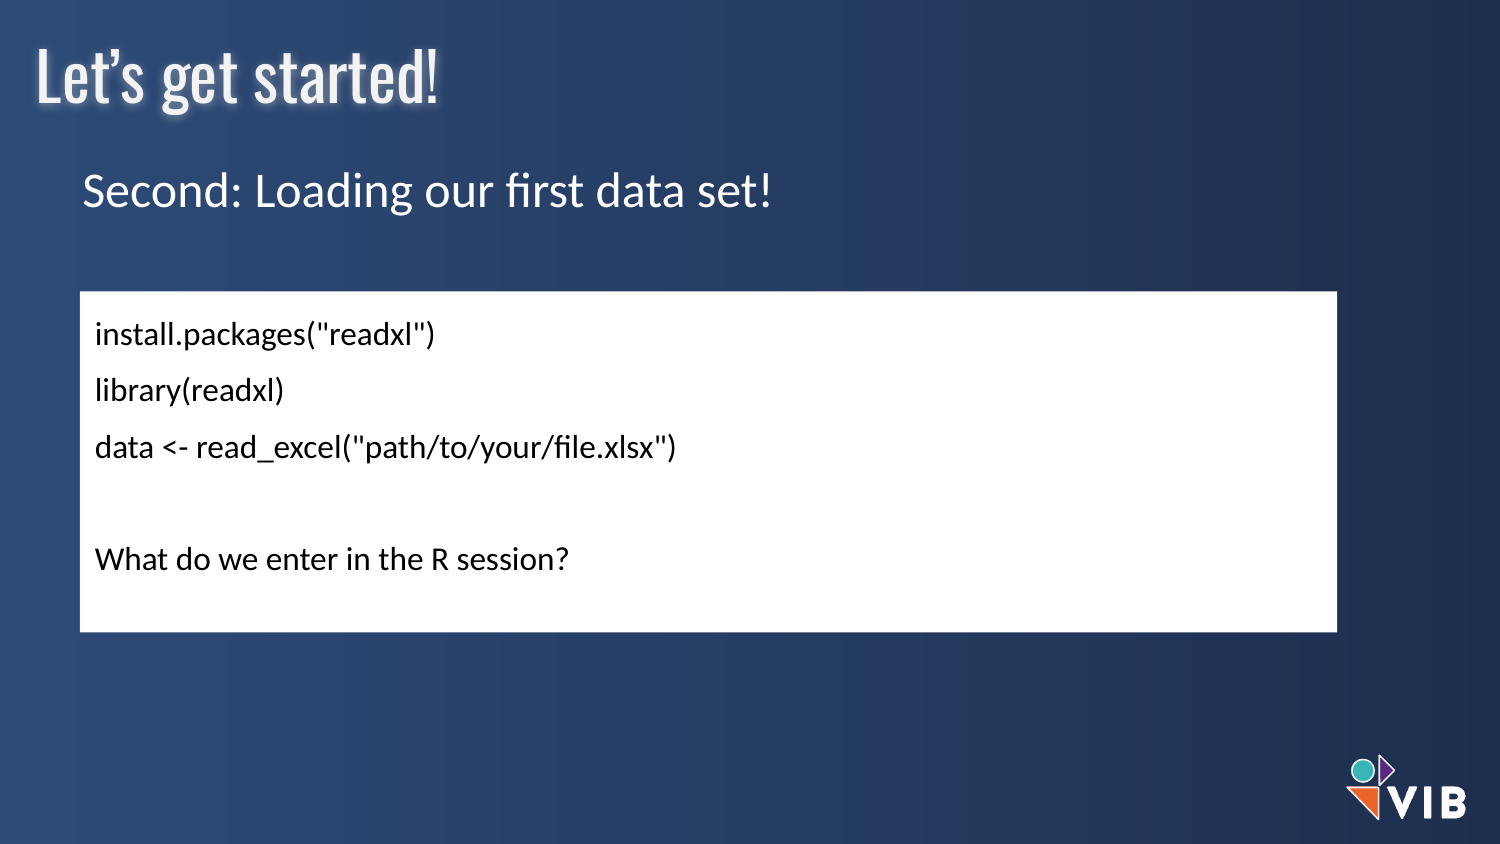

Let’s get started!
Second: Loading our first data set!

install.packages("readxl")
library(readxl)
data <- read_excel("path/to/your/file.xlsx")

What do we enter in the R session?